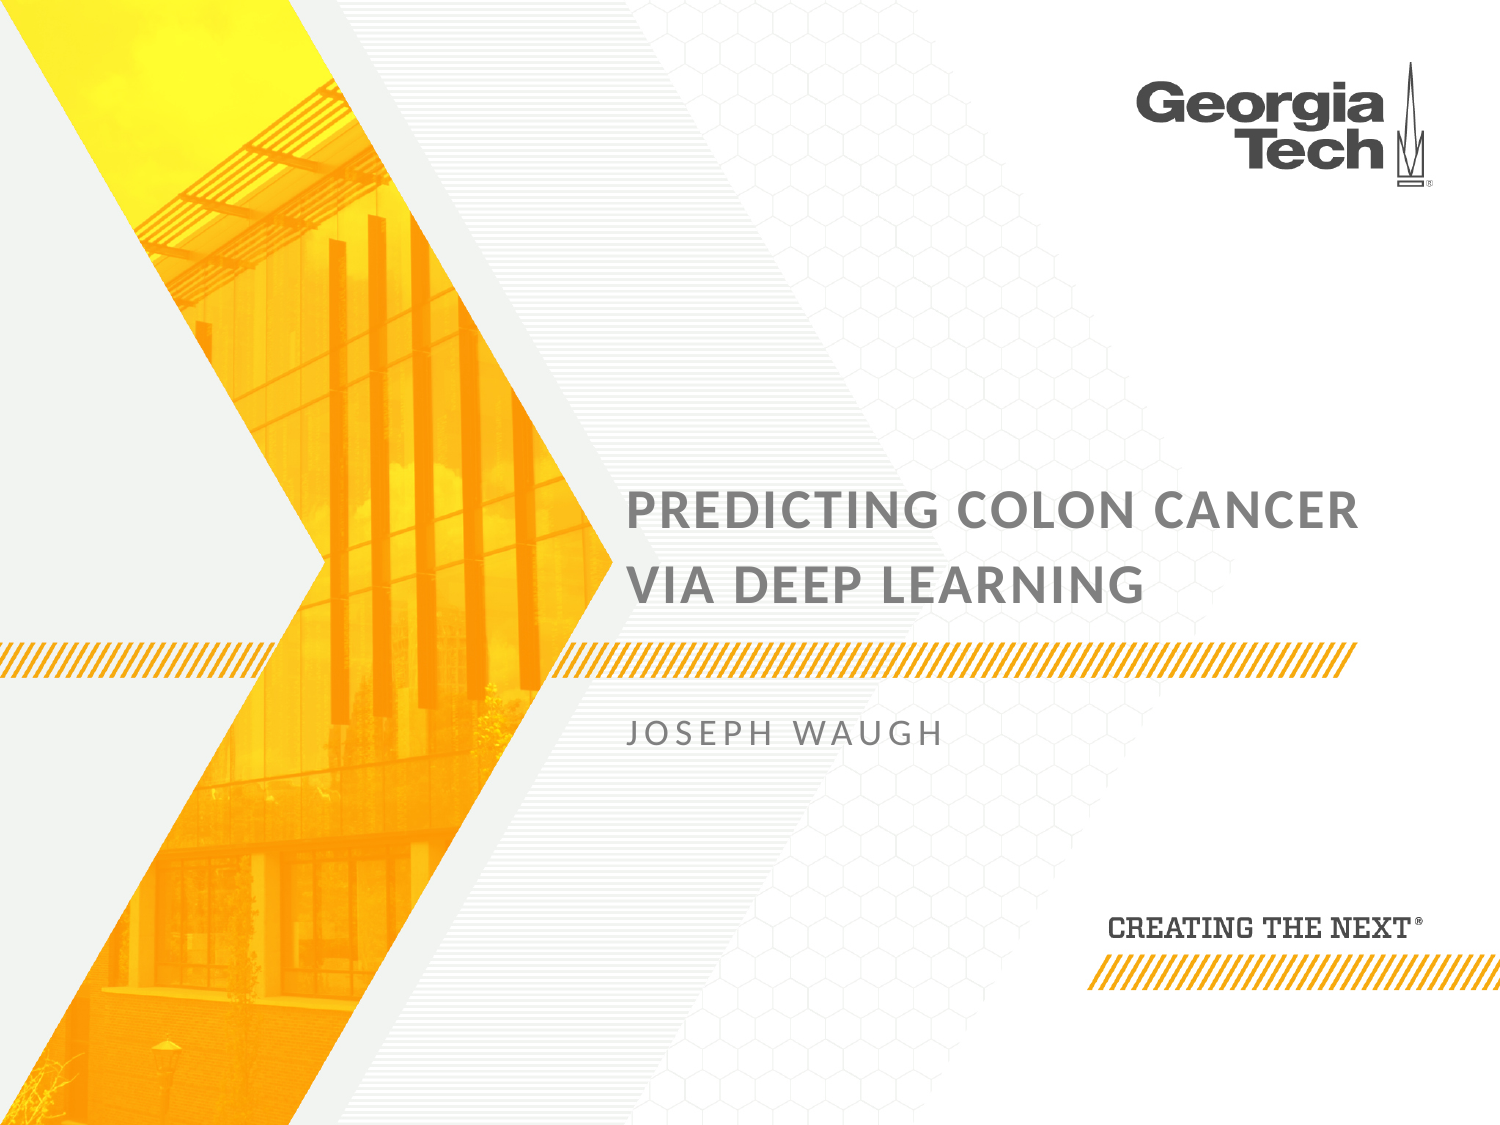

# Predicting colon cancer via deep learning
Joseph Waugh